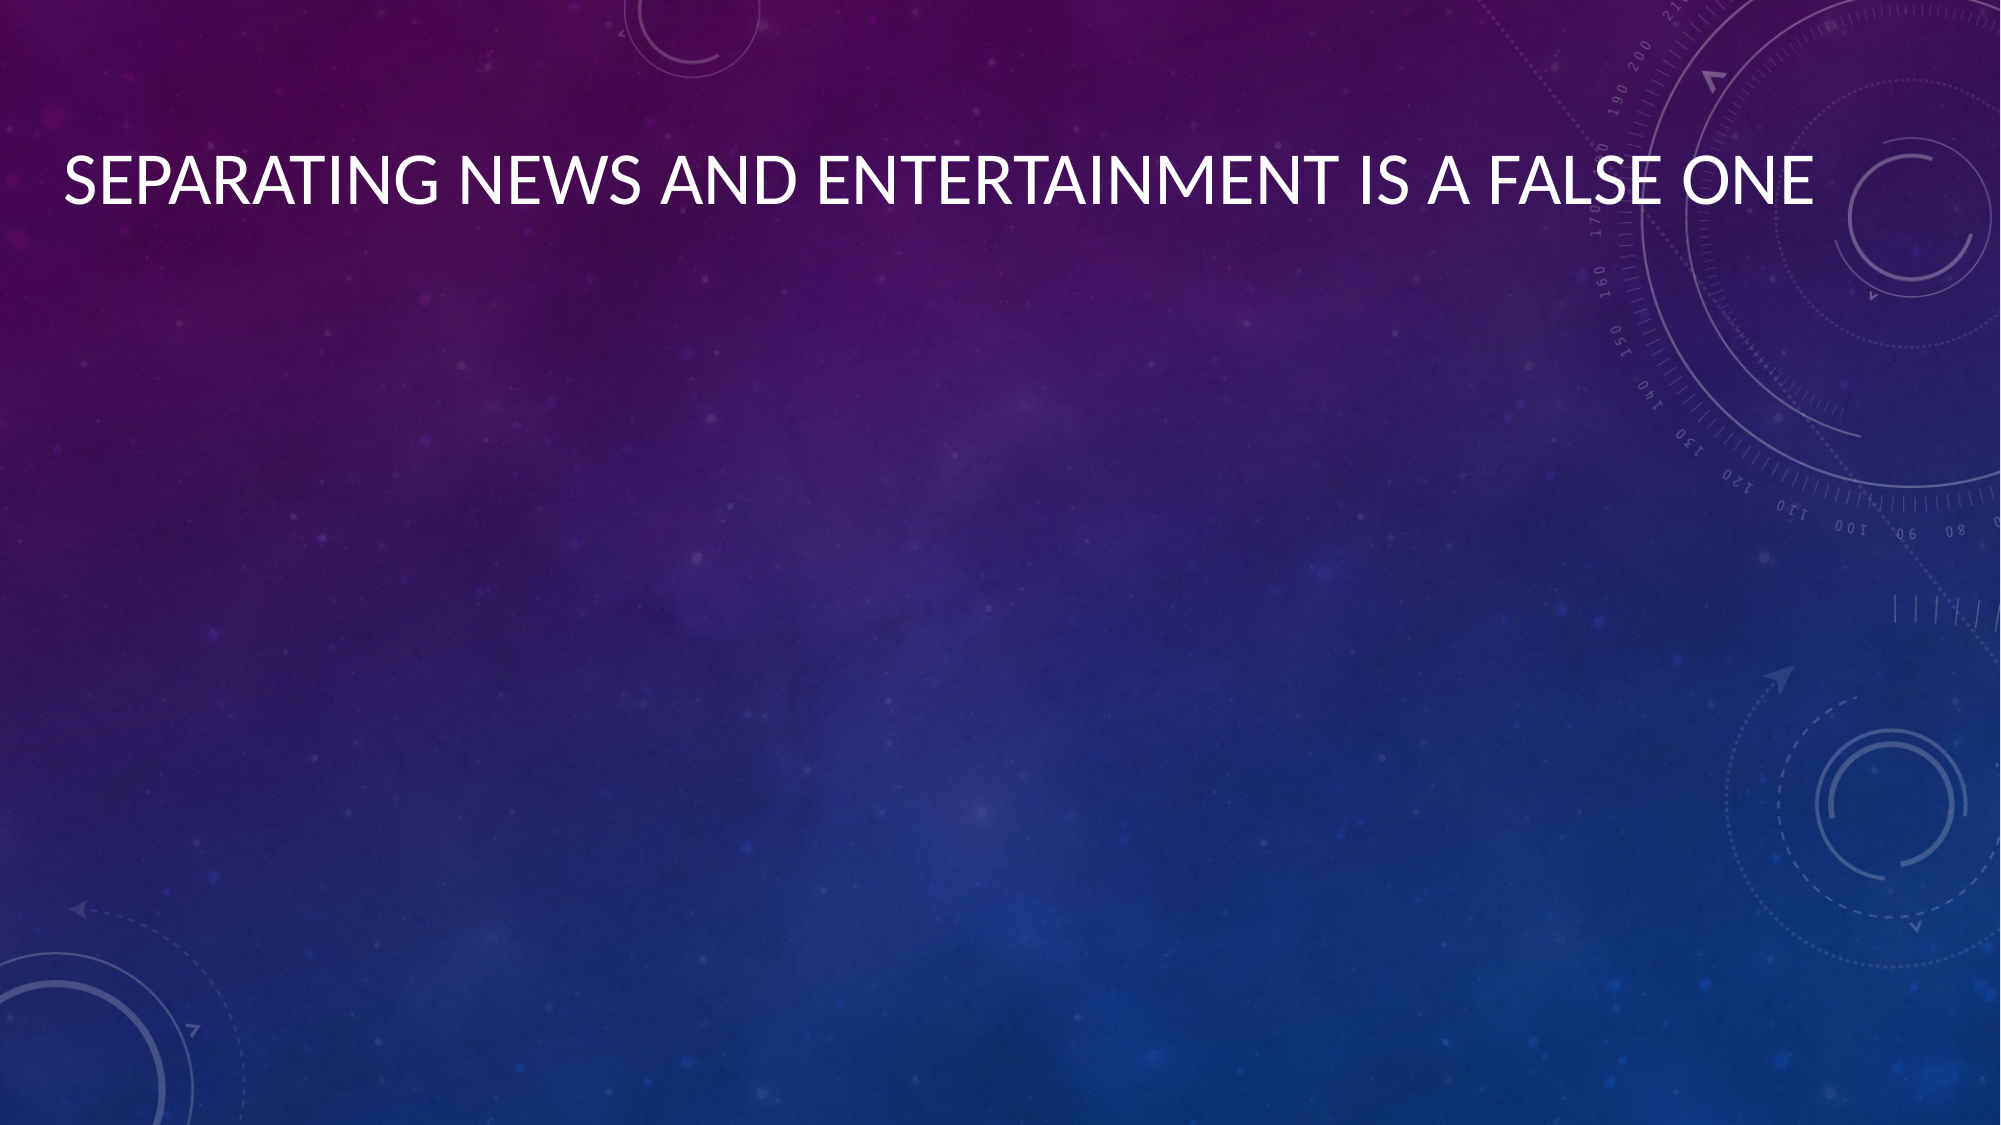

# Separating News and entertainment is a false one